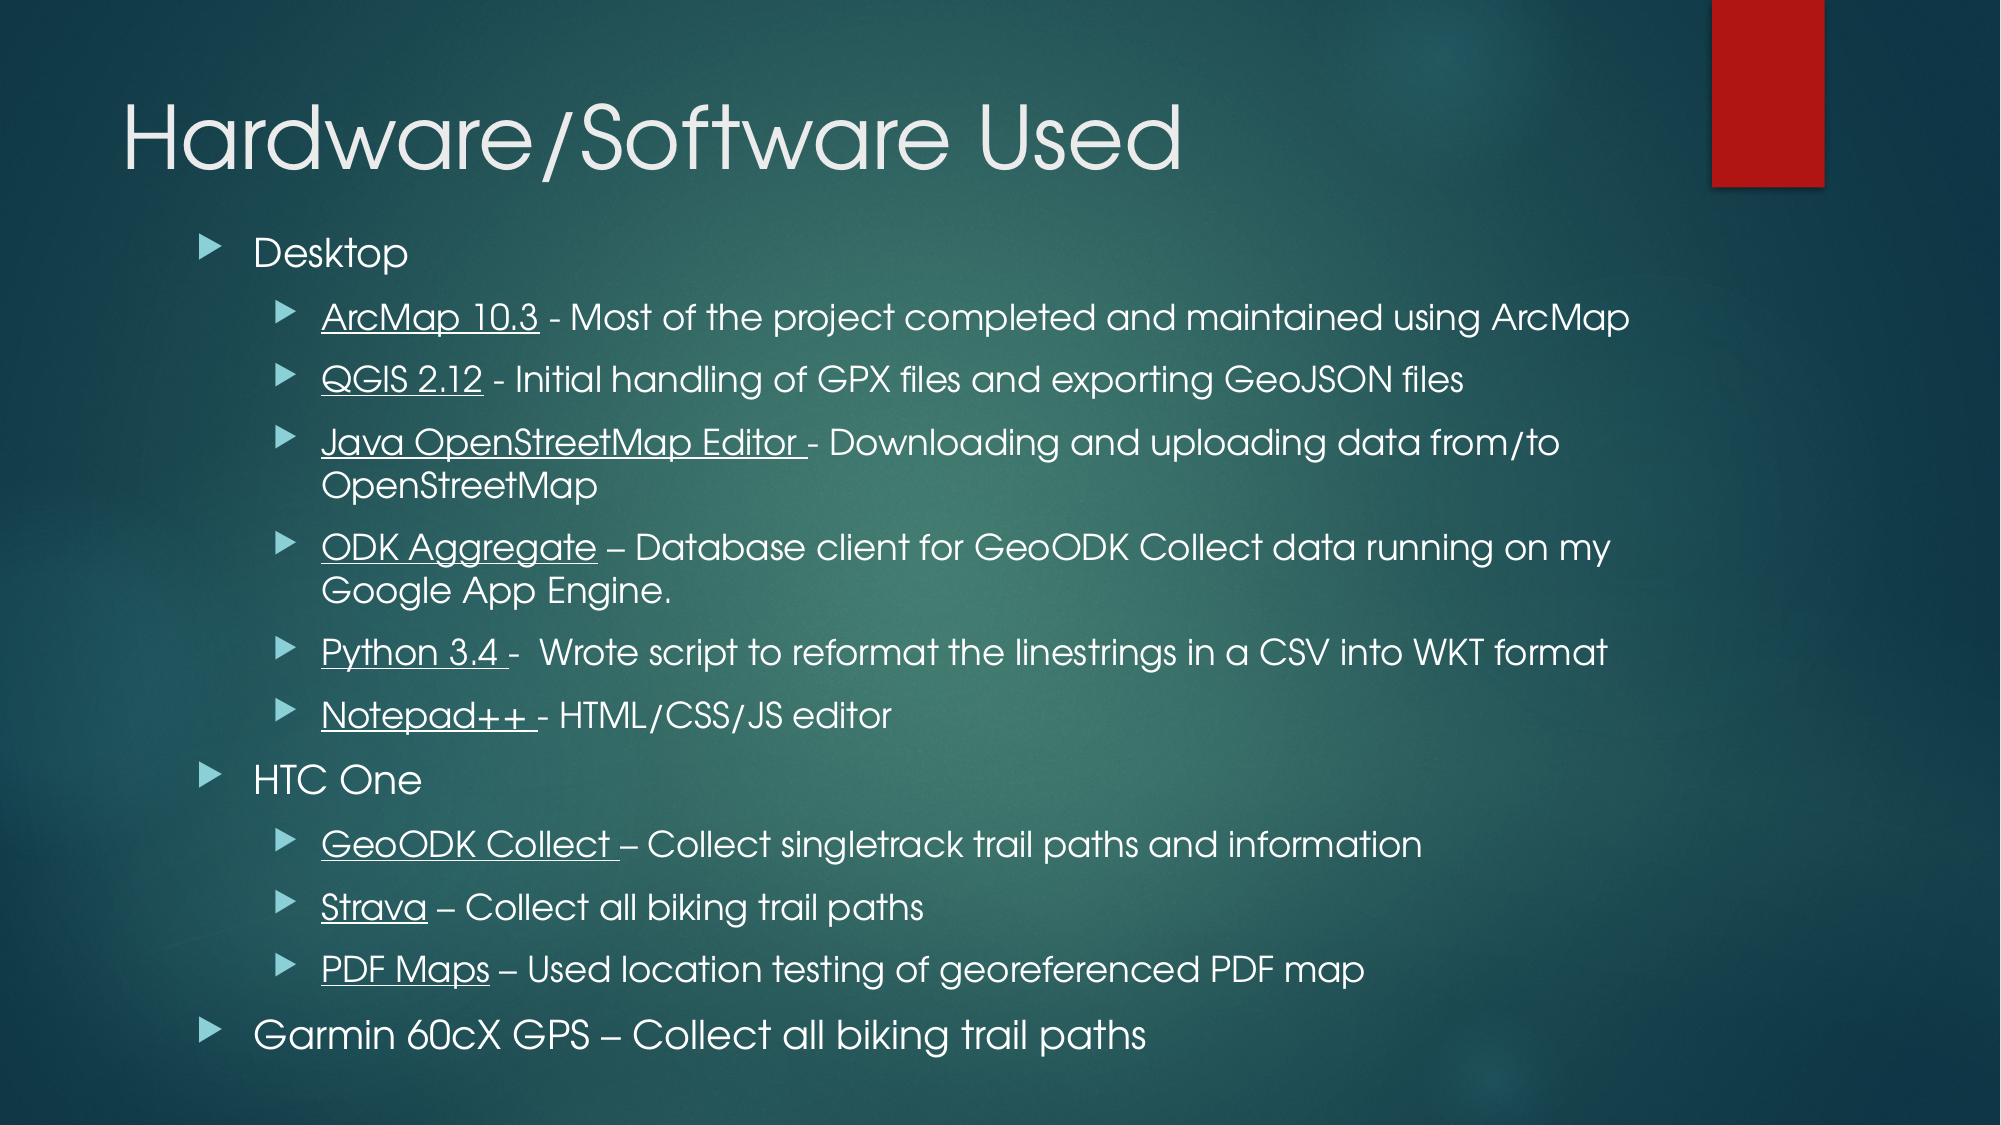

# Hardware/Software Used
Desktop
ArcMap 10.3 - Most of the project completed and maintained using ArcMap
QGIS 2.12 - Initial handling of GPX files and exporting GeoJSON files
Java OpenStreetMap Editor - Downloading and uploading data from/to OpenStreetMap
ODK Aggregate – Database client for GeoODK Collect data running on my Google App Engine.
Python 3.4 -  Wrote script to reformat the linestrings in a CSV into WKT format
Notepad++ - HTML/CSS/JS editor
HTC One
GeoODK Collect – Collect singletrack trail paths and information
Strava – Collect all biking trail paths
PDF Maps – Used location testing of georeferenced PDF map
Garmin 60cX GPS – Collect all biking trail paths